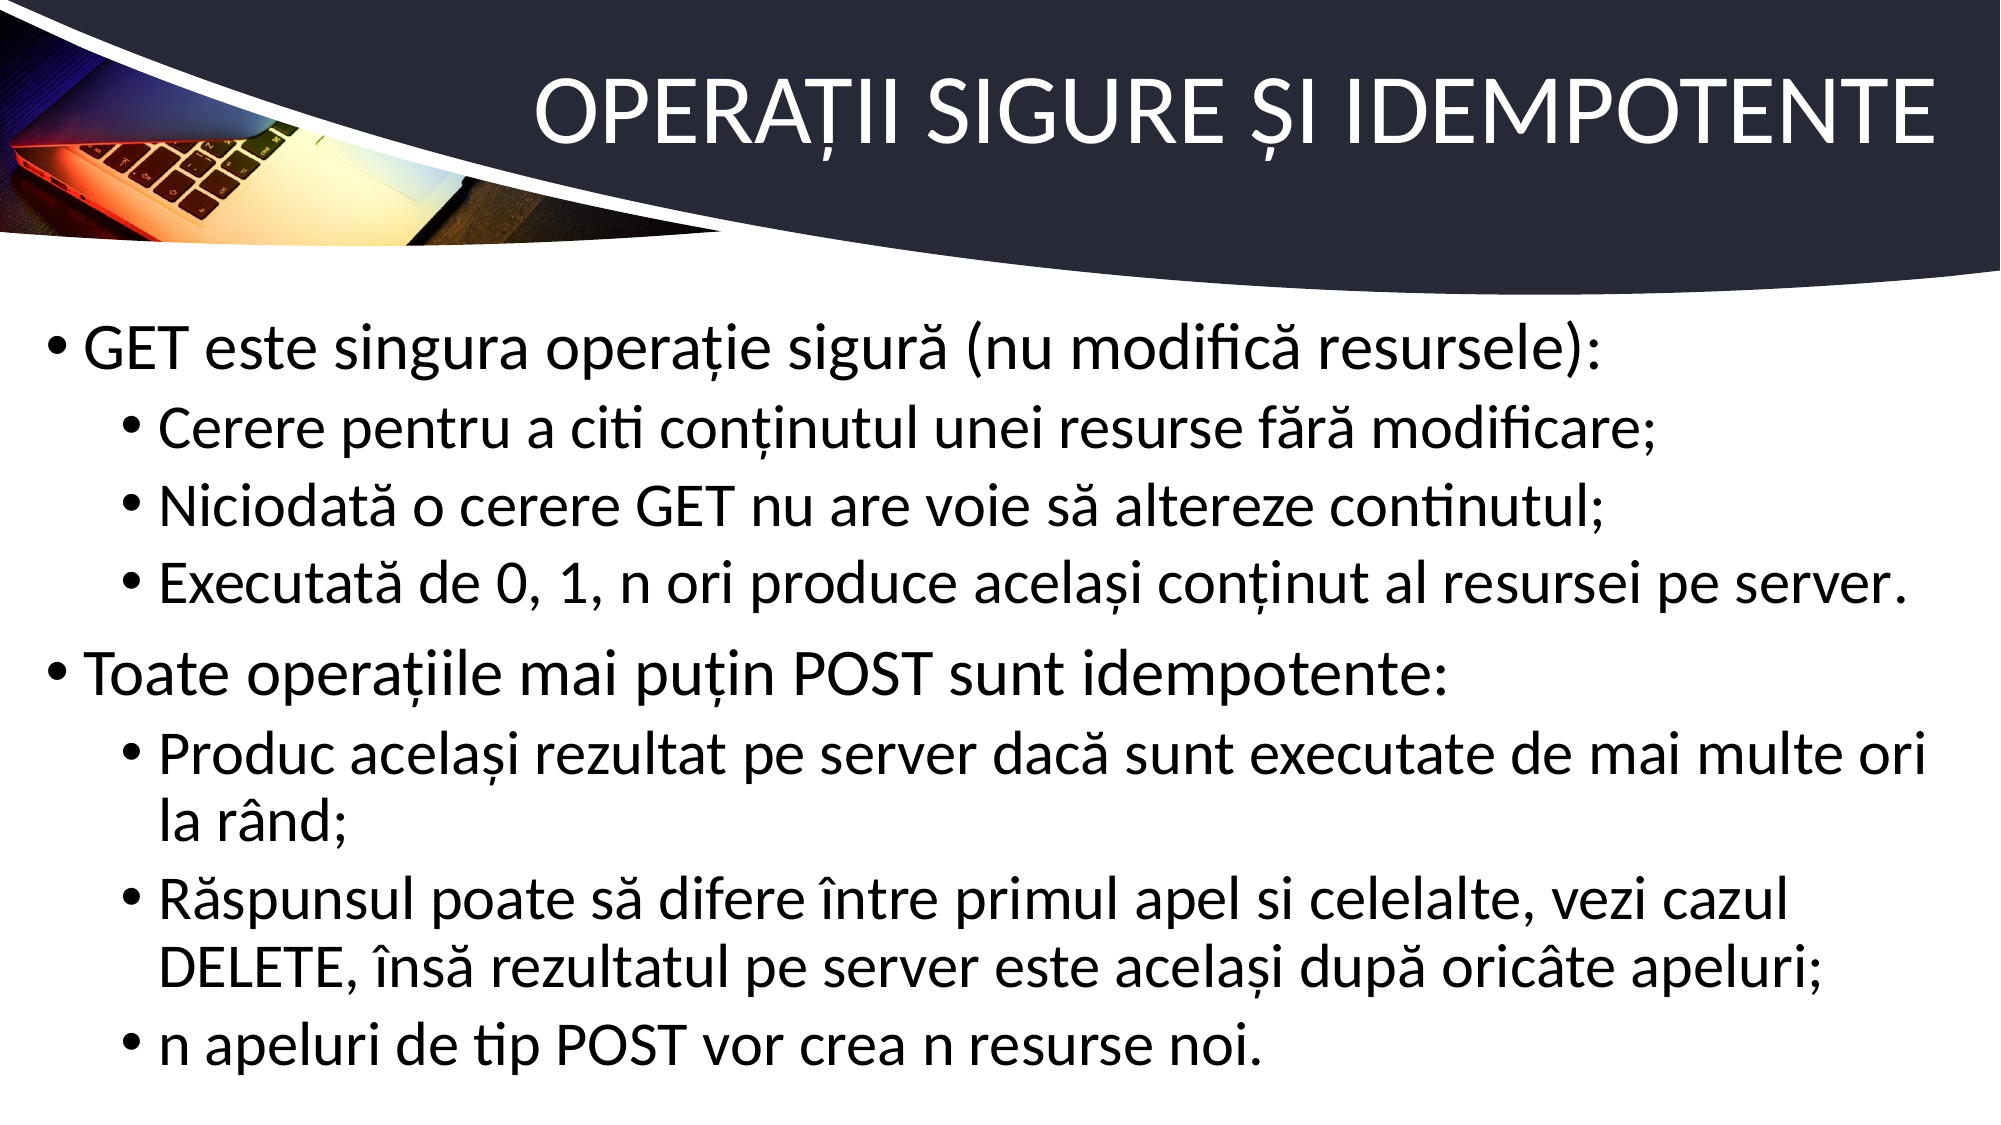

# Operații sigure și idempotente
GET este singura operație sigură (nu modifică resursele):
Cerere pentru a citi conținutul unei resurse fără modificare;
Niciodată o cerere GET nu are voie să altereze continutul;
Executată de 0, 1, n ori produce același conținut al resursei pe server.
Toate operațiile mai puțin POST sunt idempotente:
Produc același rezultat pe server dacă sunt executate de mai multe ori la rând;
Răspunsul poate să difere între primul apel si celelalte, vezi cazul DELETE, însă rezultatul pe server este același după oricâte apeluri;
n apeluri de tip POST vor crea n resurse noi.